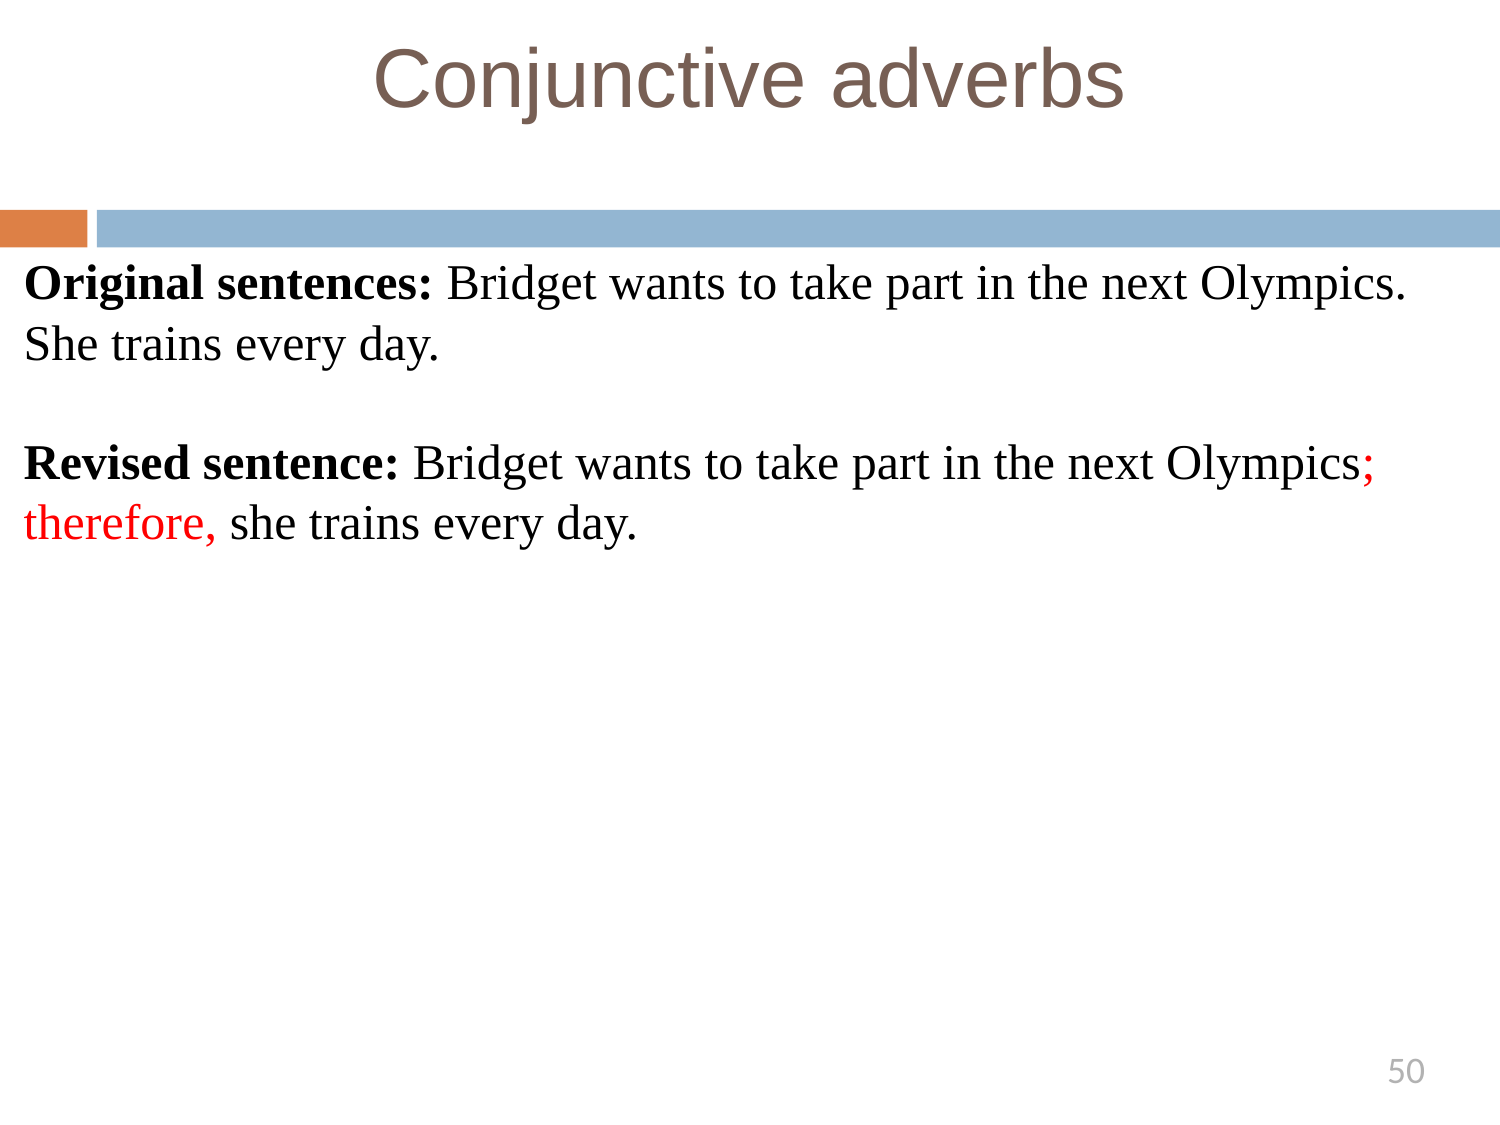

# Conjunctive adverbs
Original sentences: Bridget wants to take part in the next Olympics. She trains every day.

Revised sentence: Bridget wants to take part in the next Olympics; therefore, she trains every day.
50